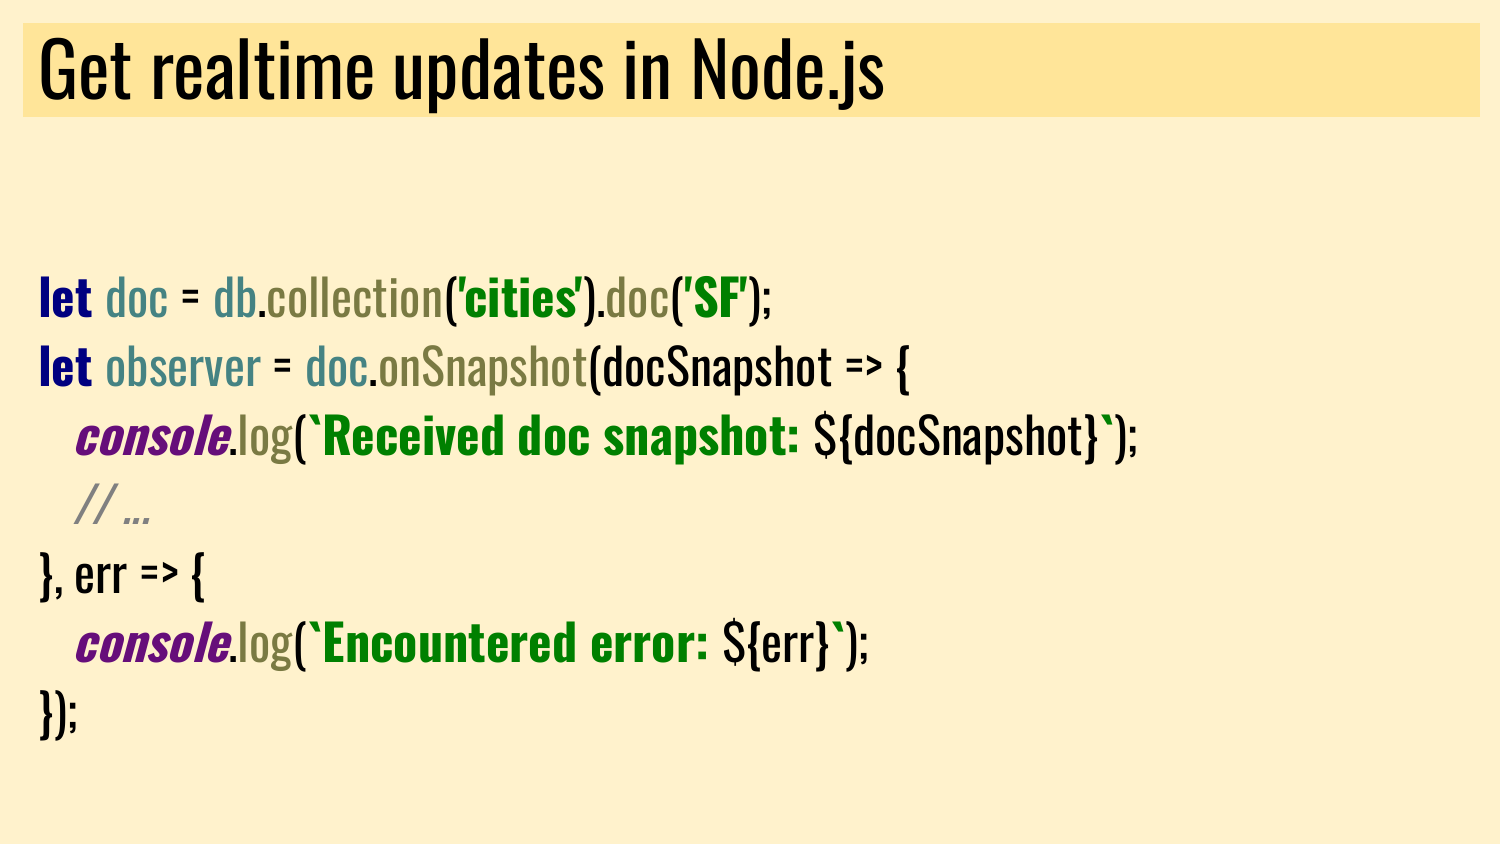

# Get realtime updates in Node.js

let doc = db.collection('cities').doc('SF');
let observer = doc.onSnapshot(docSnapshot => {
   console.log(`Received doc snapshot: ${docSnapshot}`);
   // ...
}, err => {
   console.log(`Encountered error: ${err}`);
});